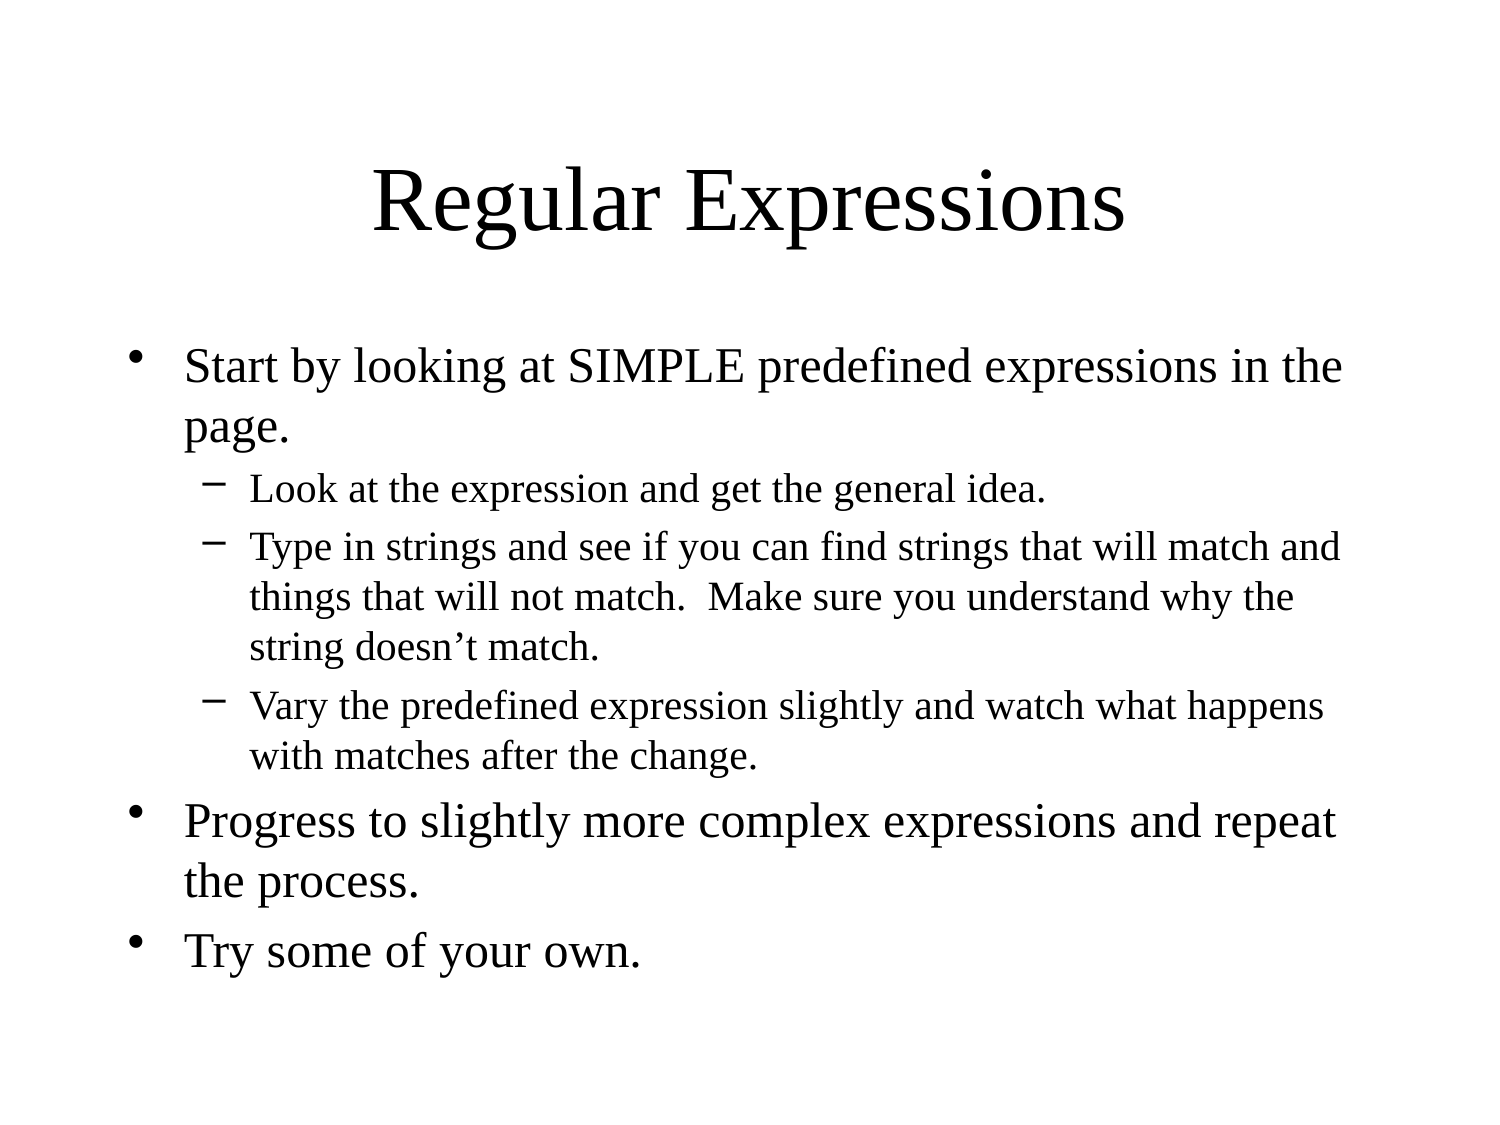

# Regular Expressions
Start by looking at SIMPLE predefined expressions in the page.
Look at the expression and get the general idea.
Type in strings and see if you can find strings that will match and things that will not match.  Make sure you understand why the string doesn’t match.
Vary the predefined expression slightly and watch what happens with matches after the change.
Progress to slightly more complex expressions and repeat the process.
Try some of your own.